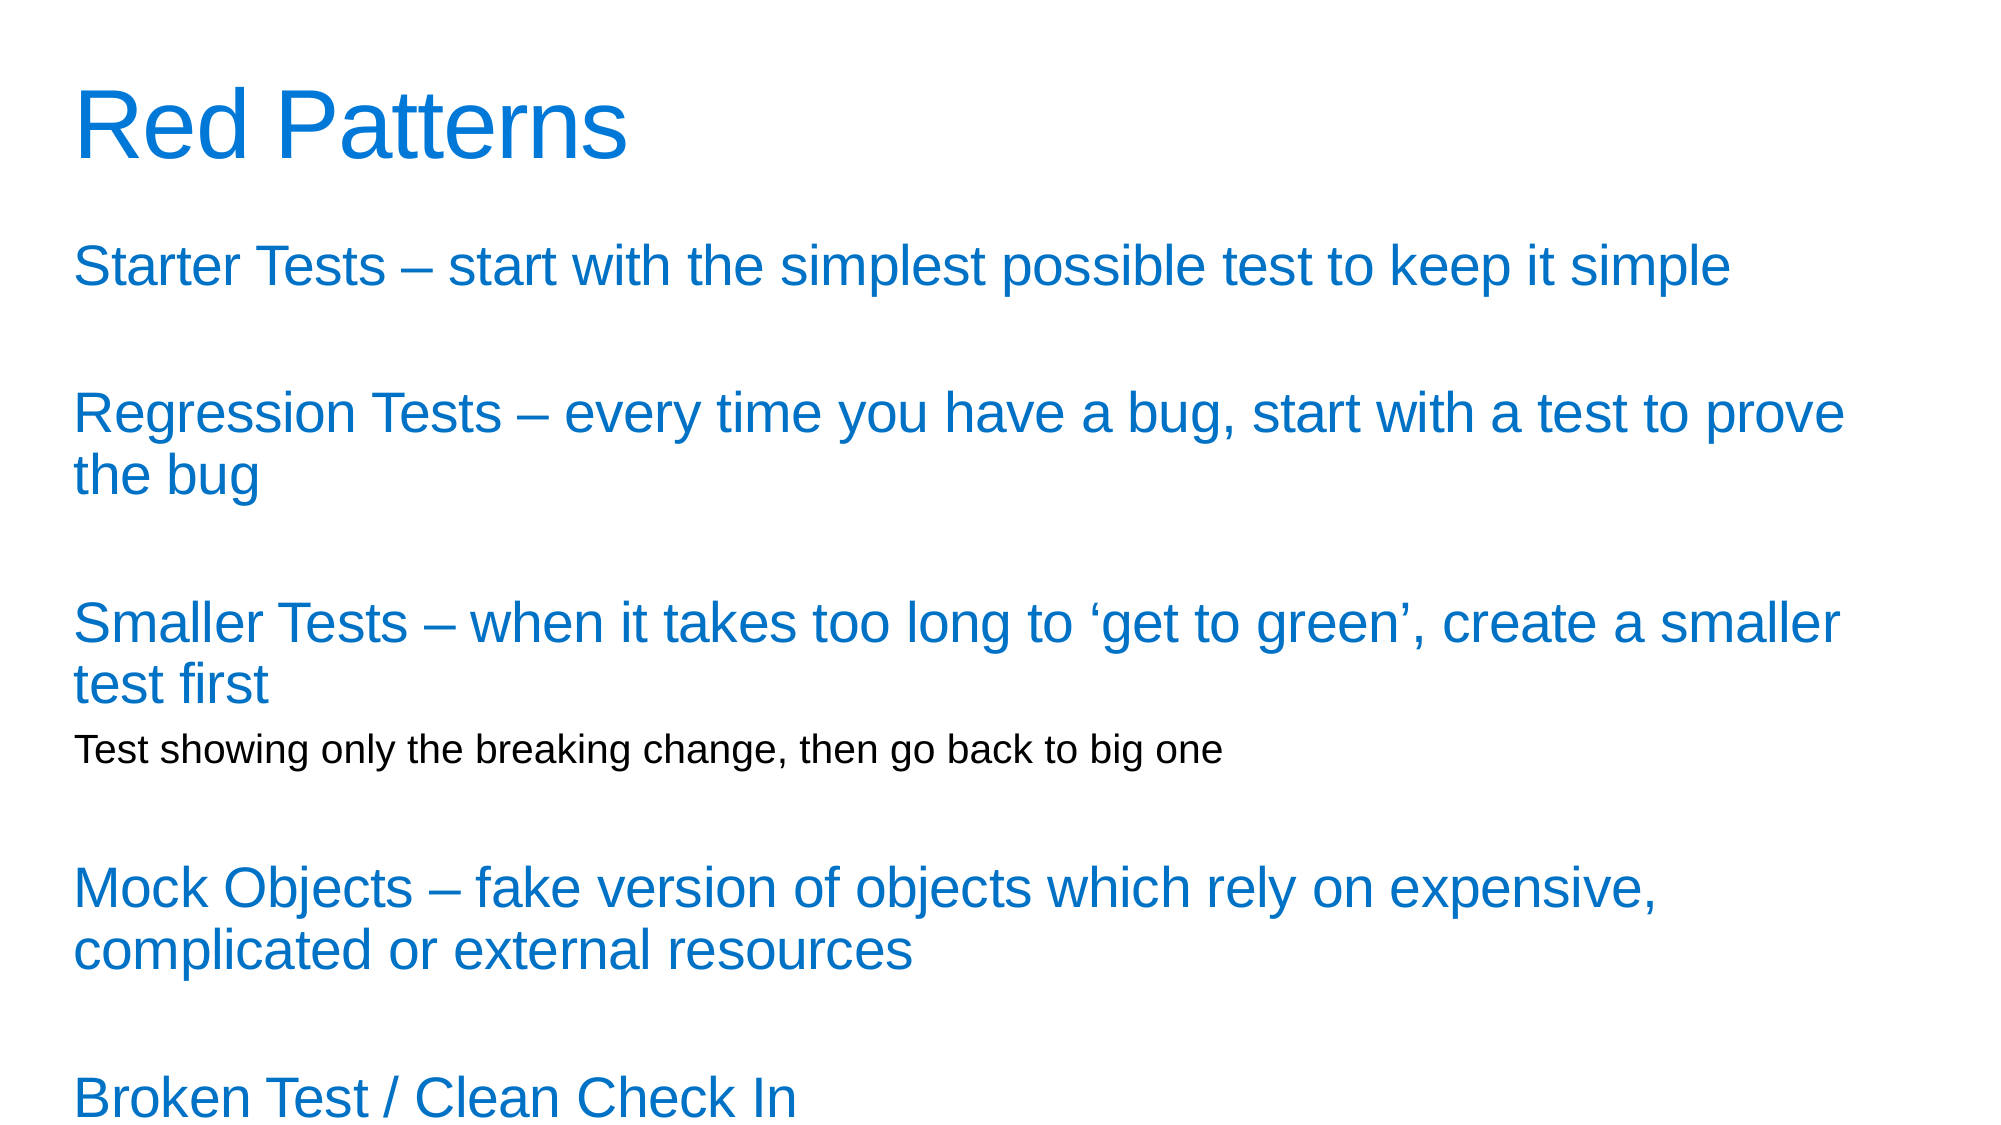

# Red Patterns
Starter Tests – start with the simplest possible test to keep it simple

Regression Tests – every time you have a bug, start with a test to prove the bug

Smaller Tests – when it takes too long to ‘get to green’, create a smaller test first
Test showing only the breaking change, then go back to big one

Mock Objects – fake version of objects which rely on expensive, complicated or external resources

Broken Test / Clean Check In
When working alone, leave with a broken test; when in a team, leave with all tests passing